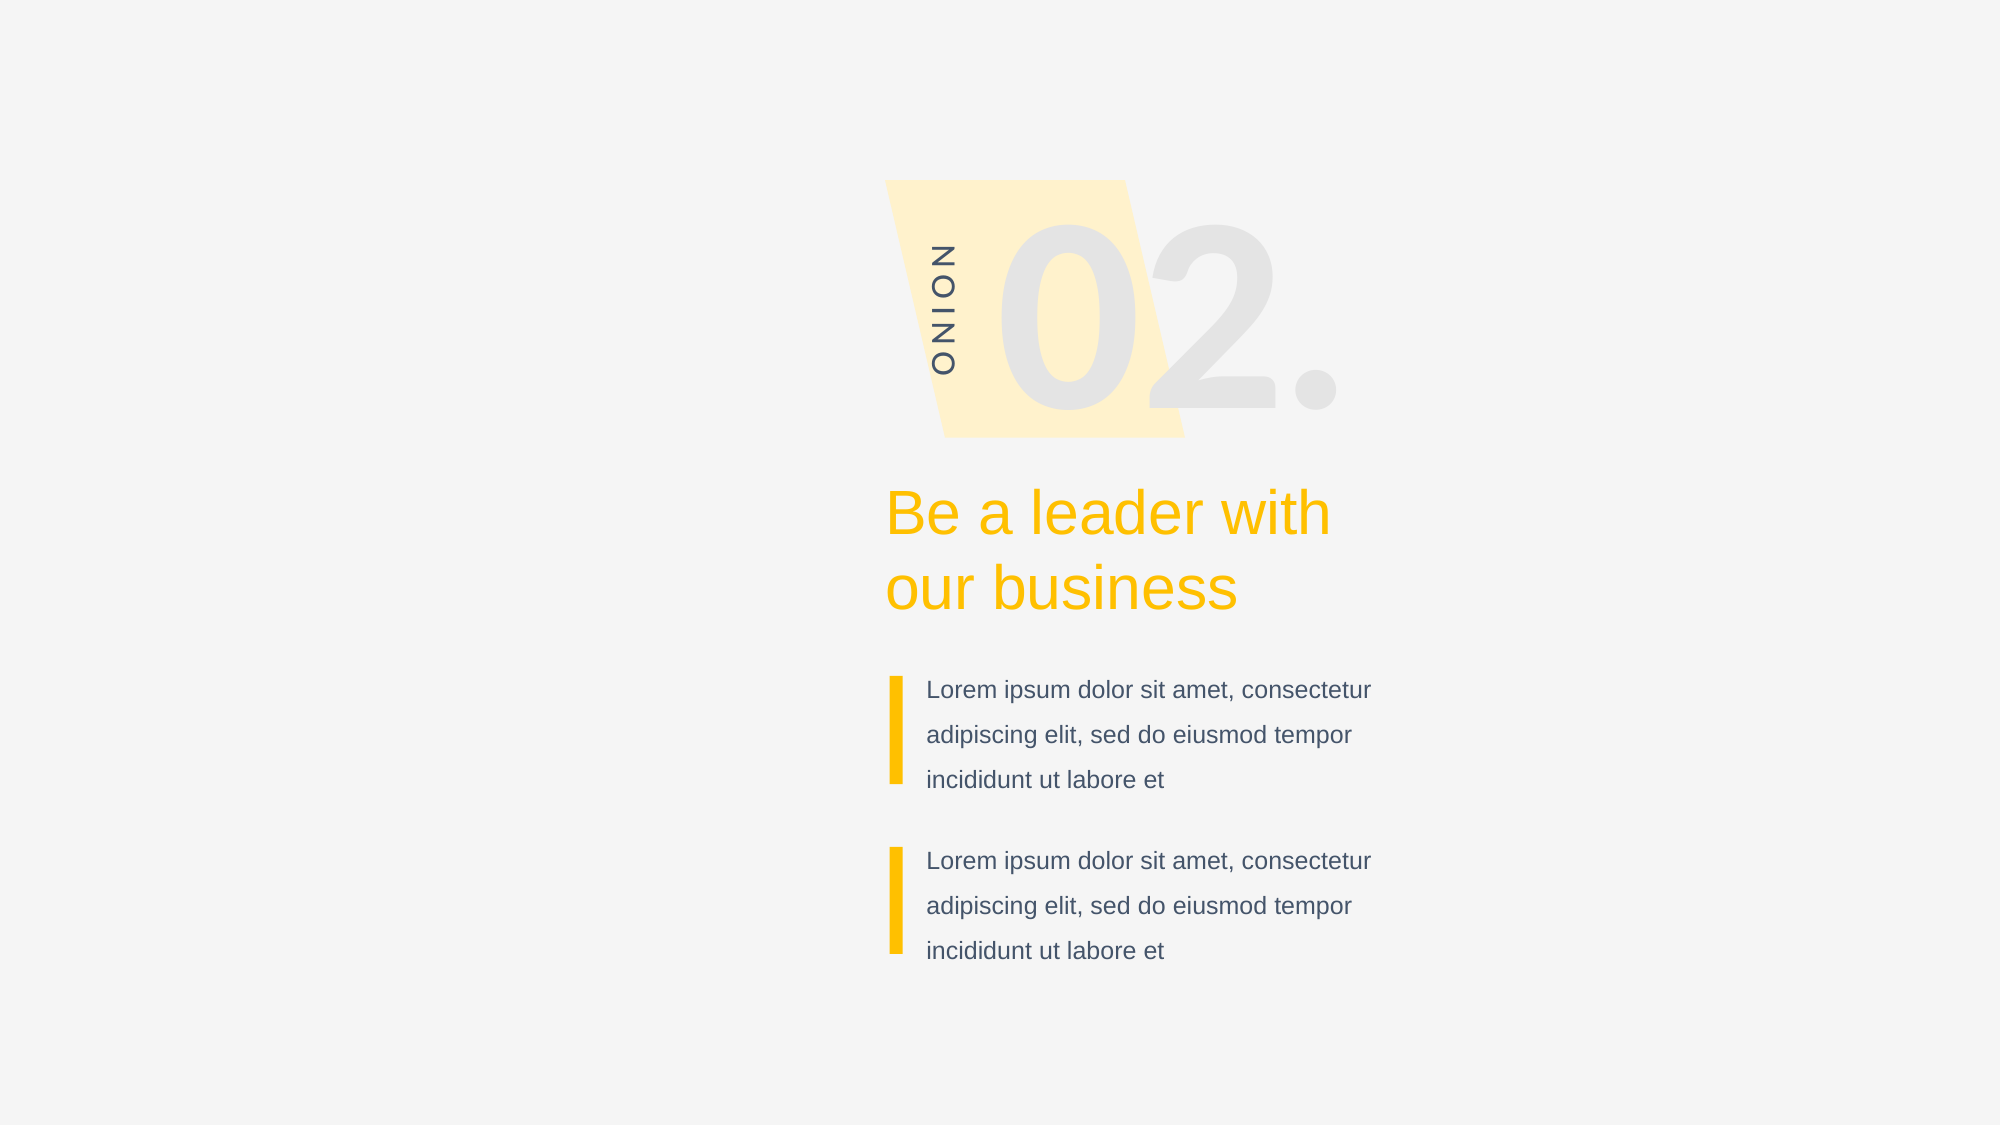

02.

ONION

Be a leader with our business

Lorem ipsum dolor sit amet, consectetur adipiscing elit, sed do eiusmod tempor incididunt ut labore et

Lorem ipsum dolor sit amet, consectetur adipiscing elit, sed do eiusmod tempor incididunt ut labore et